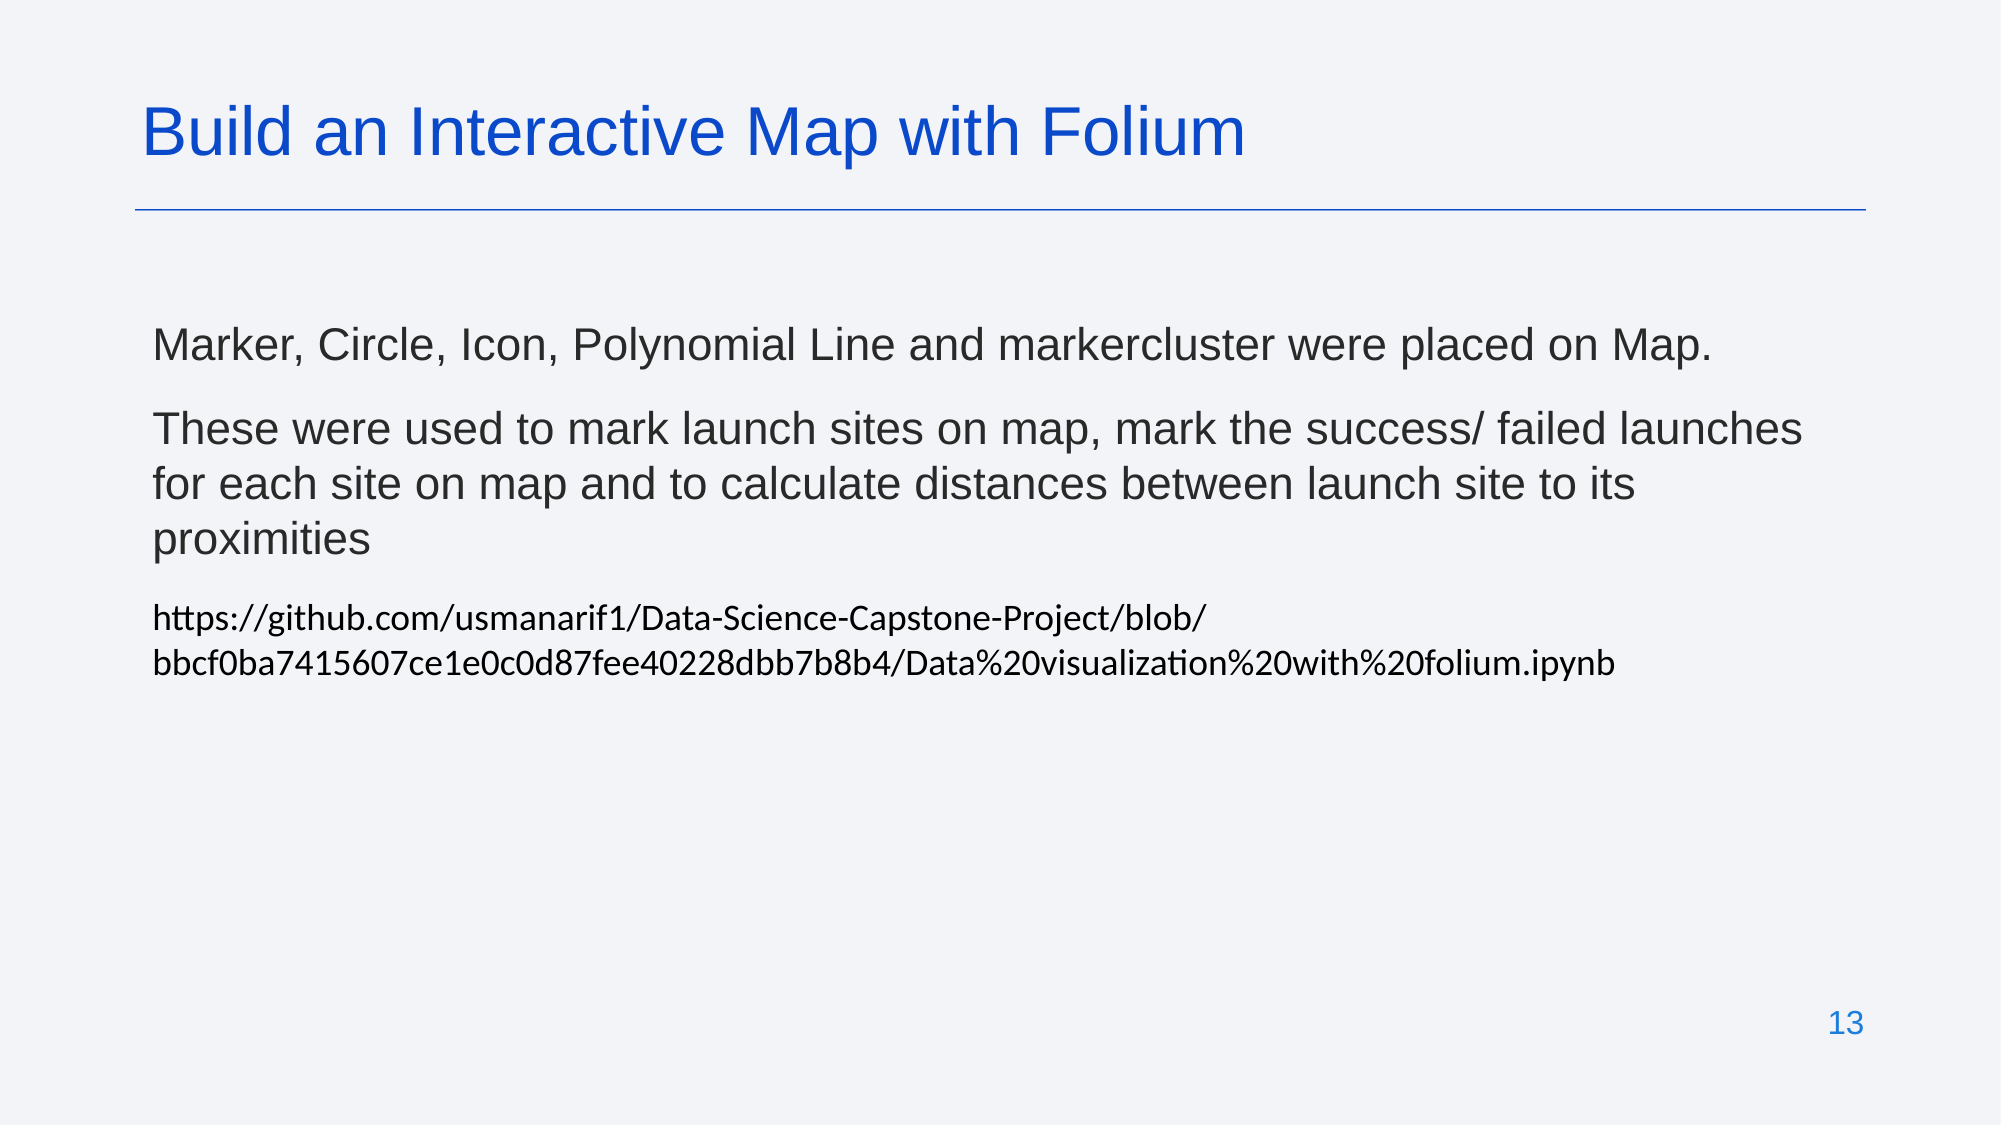

Build an Interactive Map with Folium
Marker, Circle, Icon, Polynomial Line and markercluster were placed on Map.
These were used to mark launch sites on map, mark the success/ failed launches for each site on map and to calculate distances between launch site to its proximities
https://github.com/usmanarif1/Data-Science-Capstone-Project/blob/bbcf0ba7415607ce1e0c0d87fee40228dbb7b8b4/Data%20visualization%20with%20folium.ipynb

13